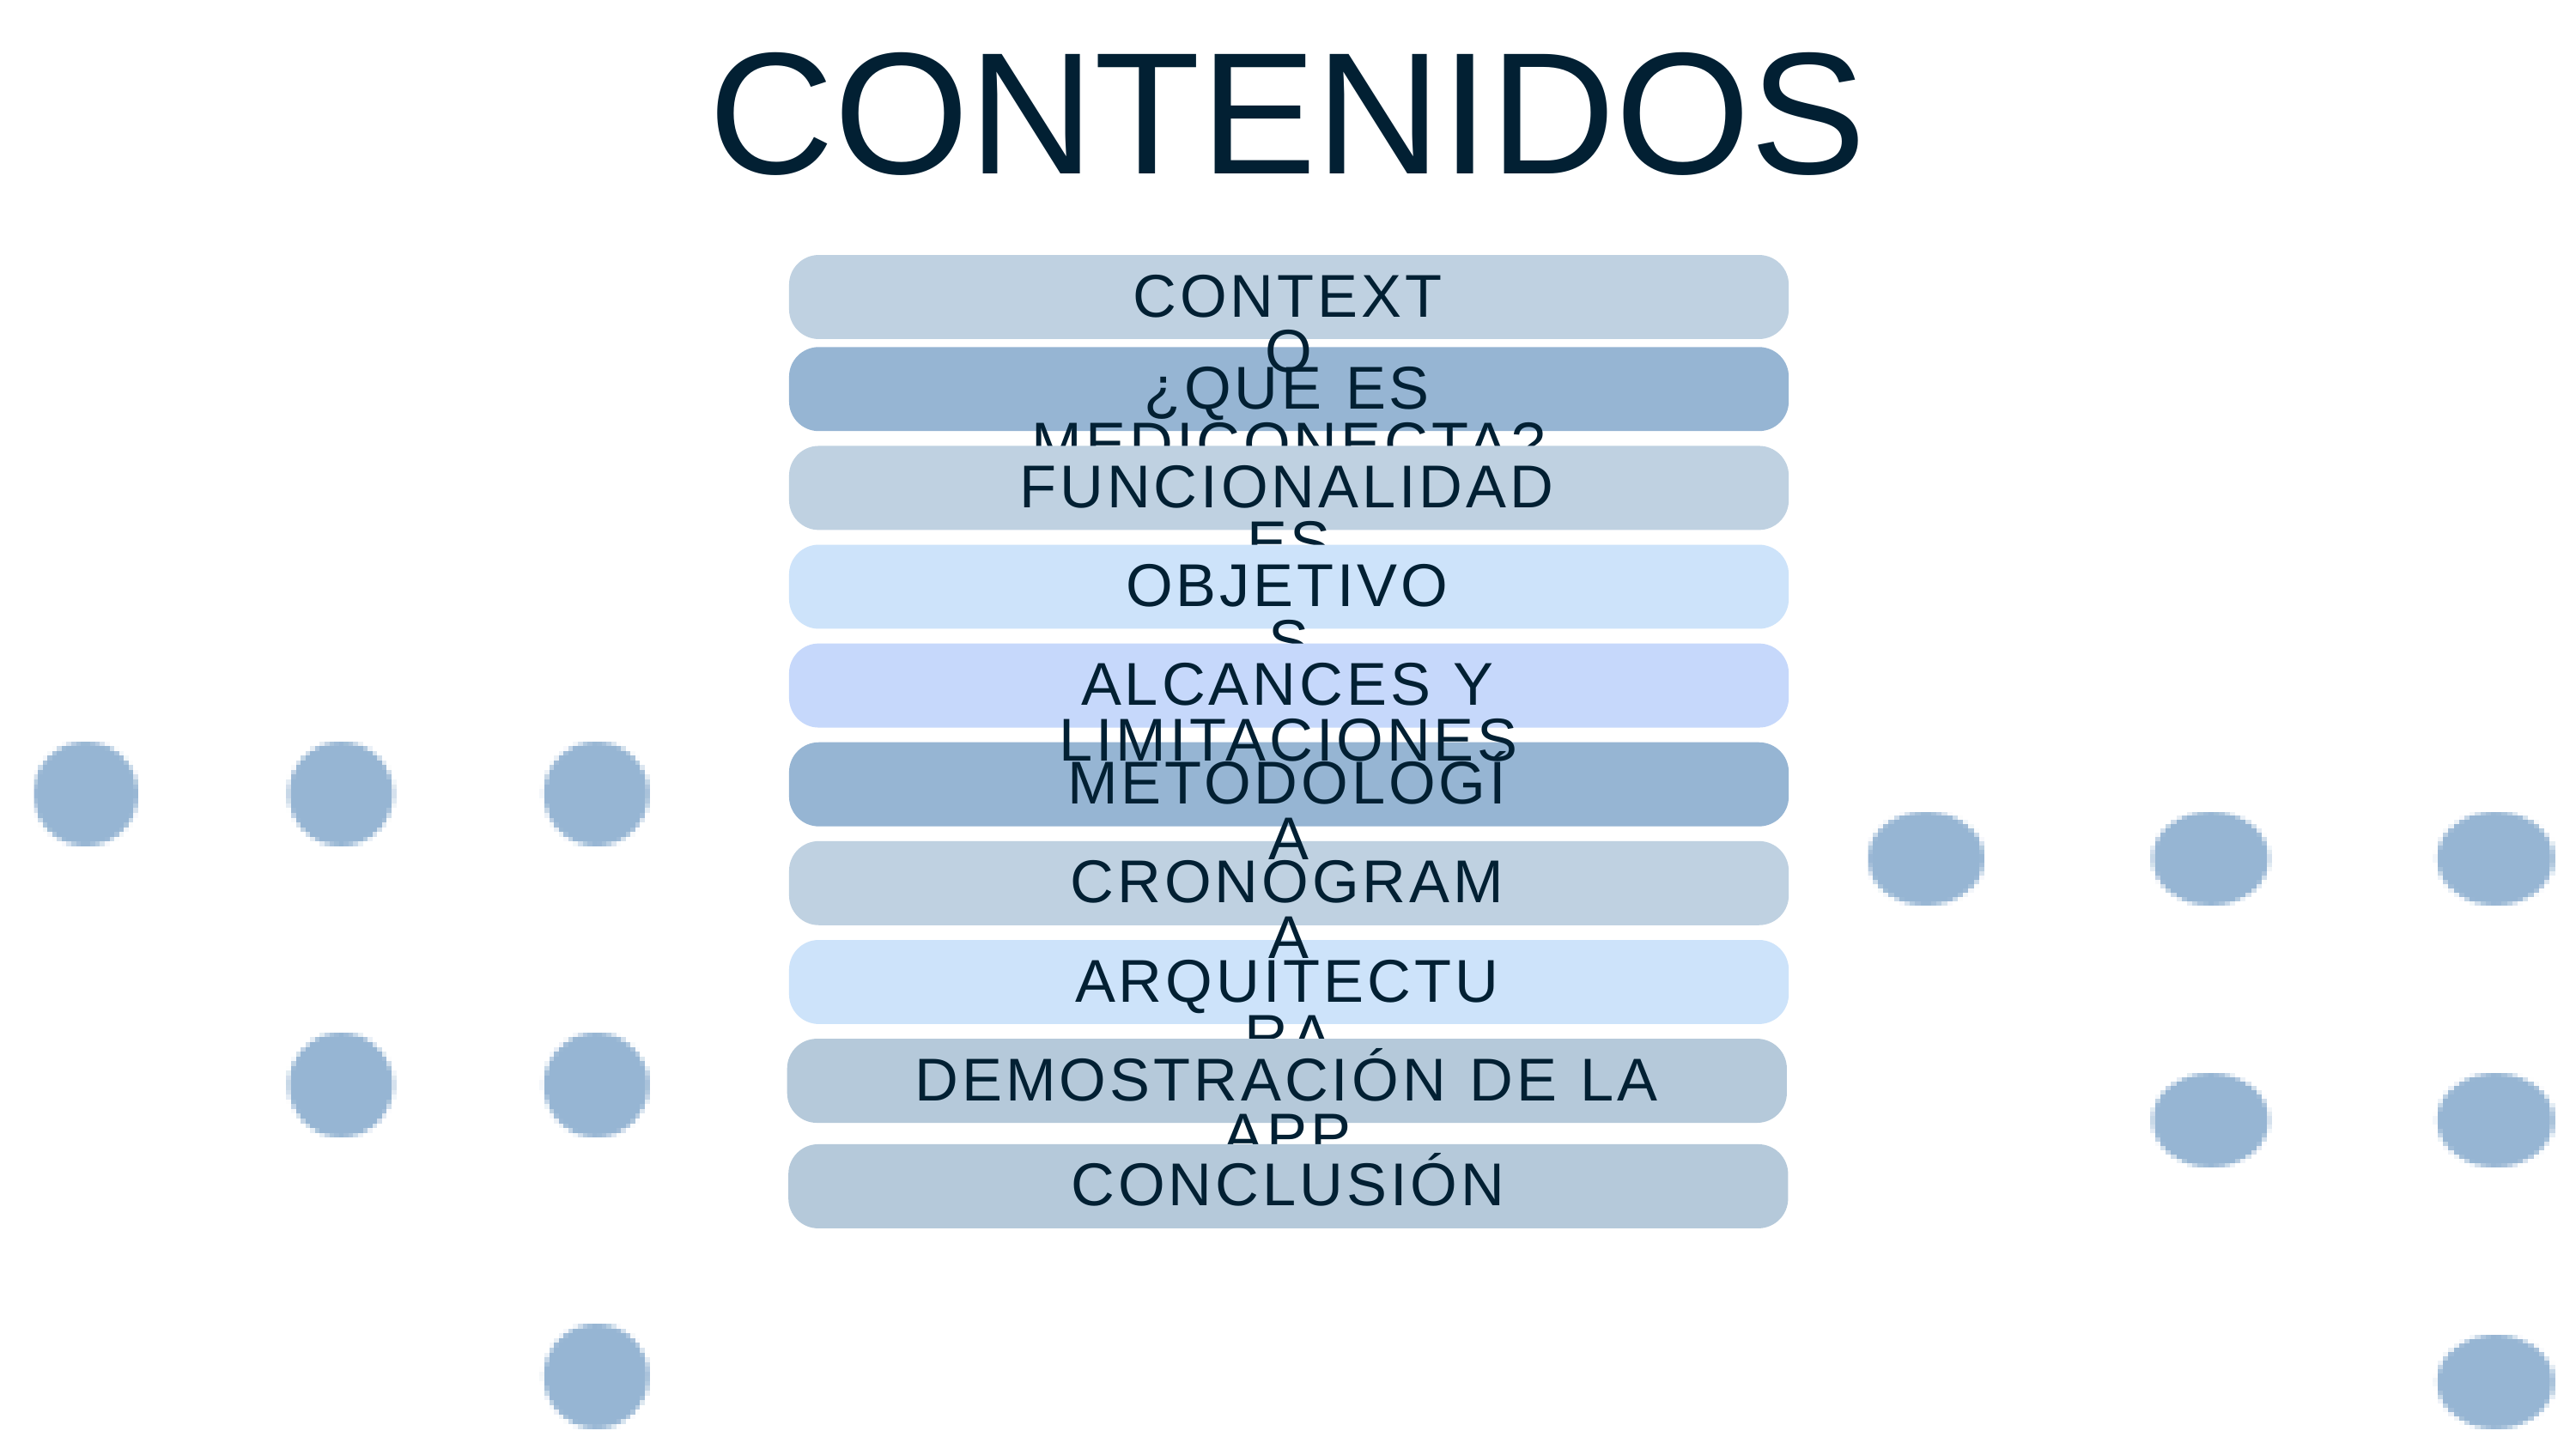

CONTENIDOS

CONTEXTO

¿QUE ES MEDICONECTA?

FUNCIONALIDADES

OBJETIVOS

ALCANCES Y LIMITACIONES

METODOLOGÍA

CRONOGRAMA

ARQUITECTURA

DEMOSTRACIÓN DE LA APP

CONCLUSIÓN